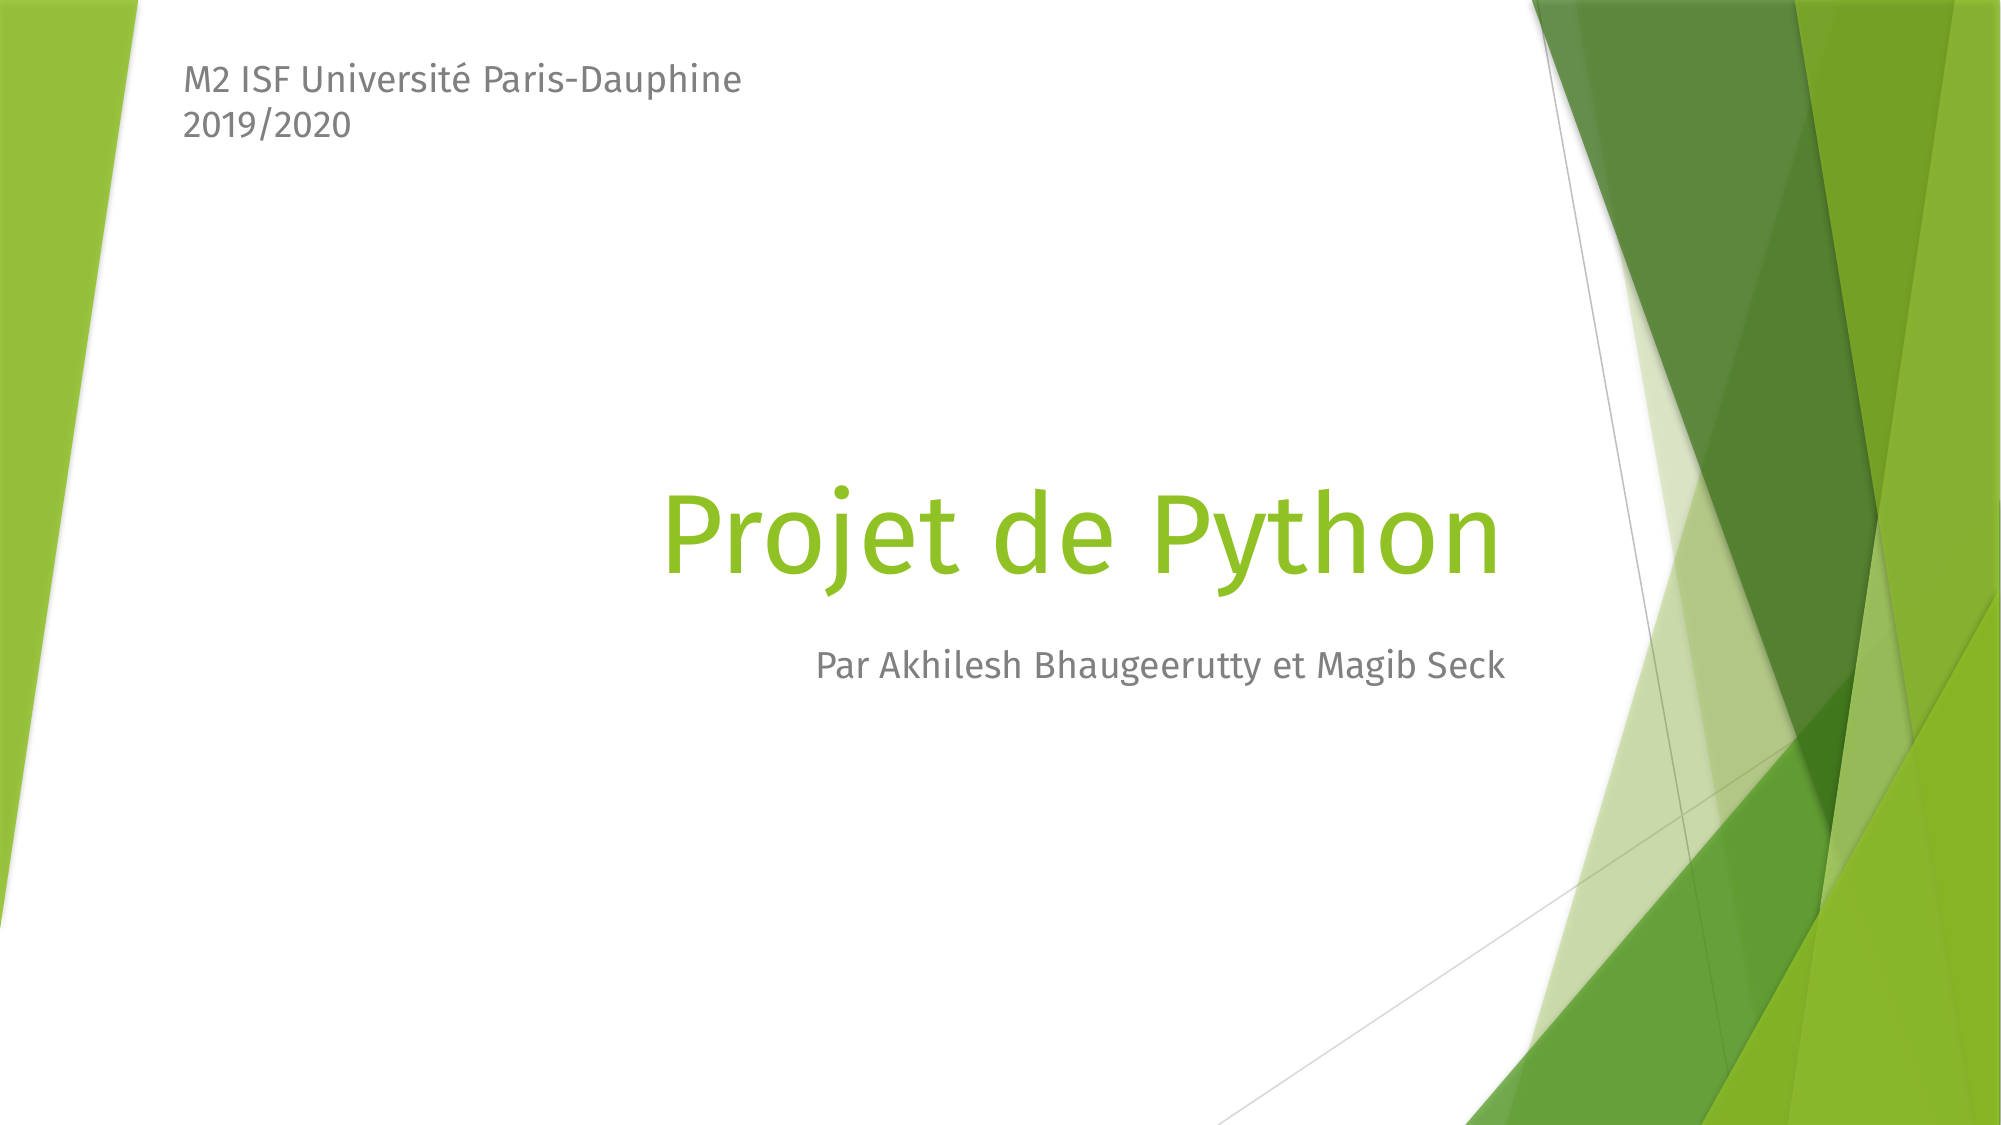

M2 ISF Université Paris-Dauphine
2019/2020
# Projet de Python
Par Akhilesh Bhaugeerutty et Magib Seck